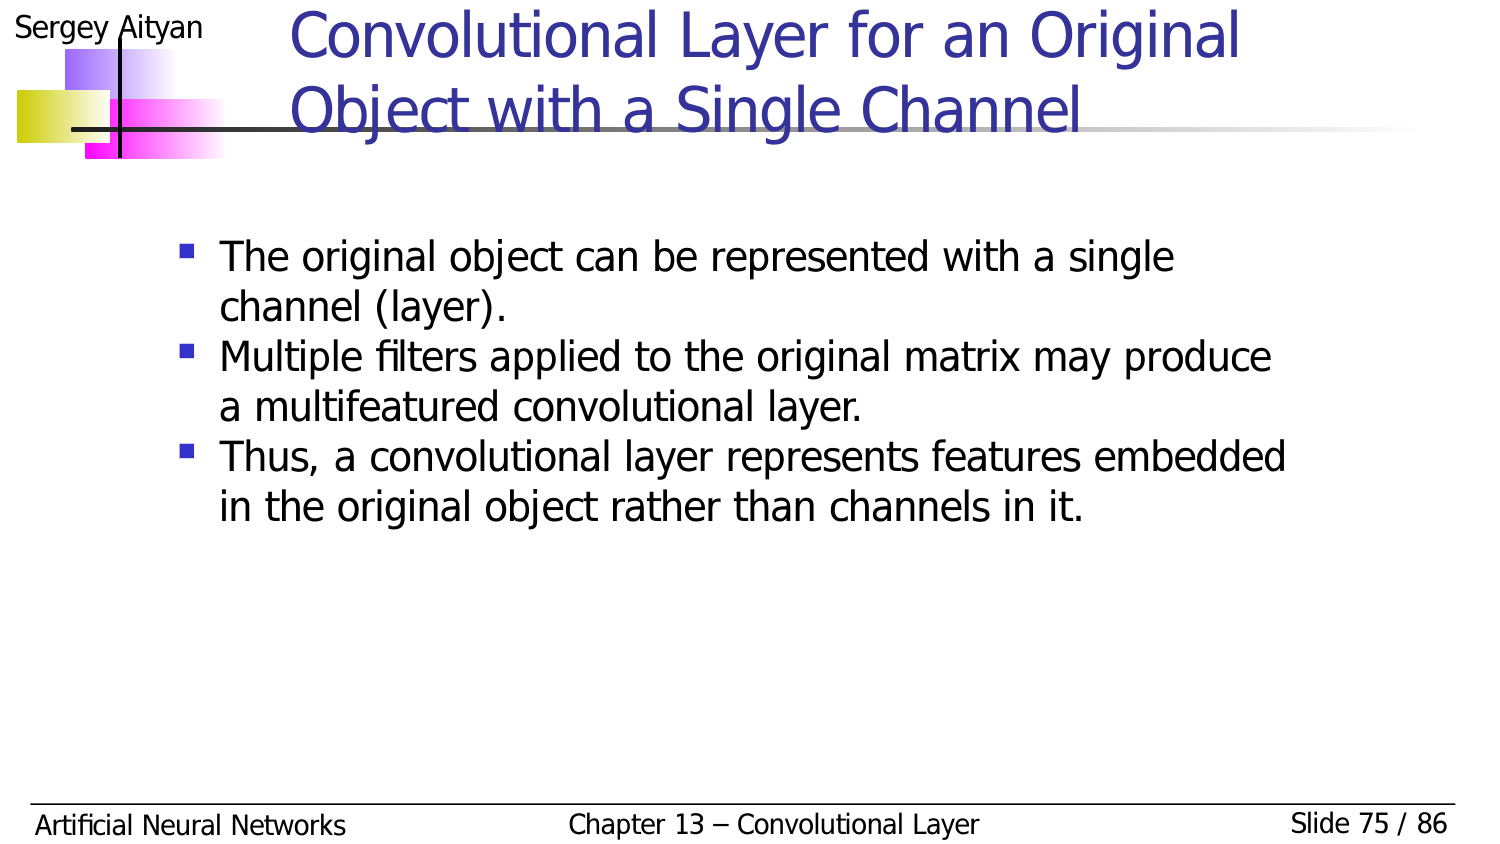

# Convolutional Layer for an Original Object with a Single Channel
The original object can be represented with a single channel (layer).
Multiple filters applied to the original matrix may produce a multifeatured convolutional layer.
Thus, a convolutional layer represents features embedded in the original object rather than channels in it.